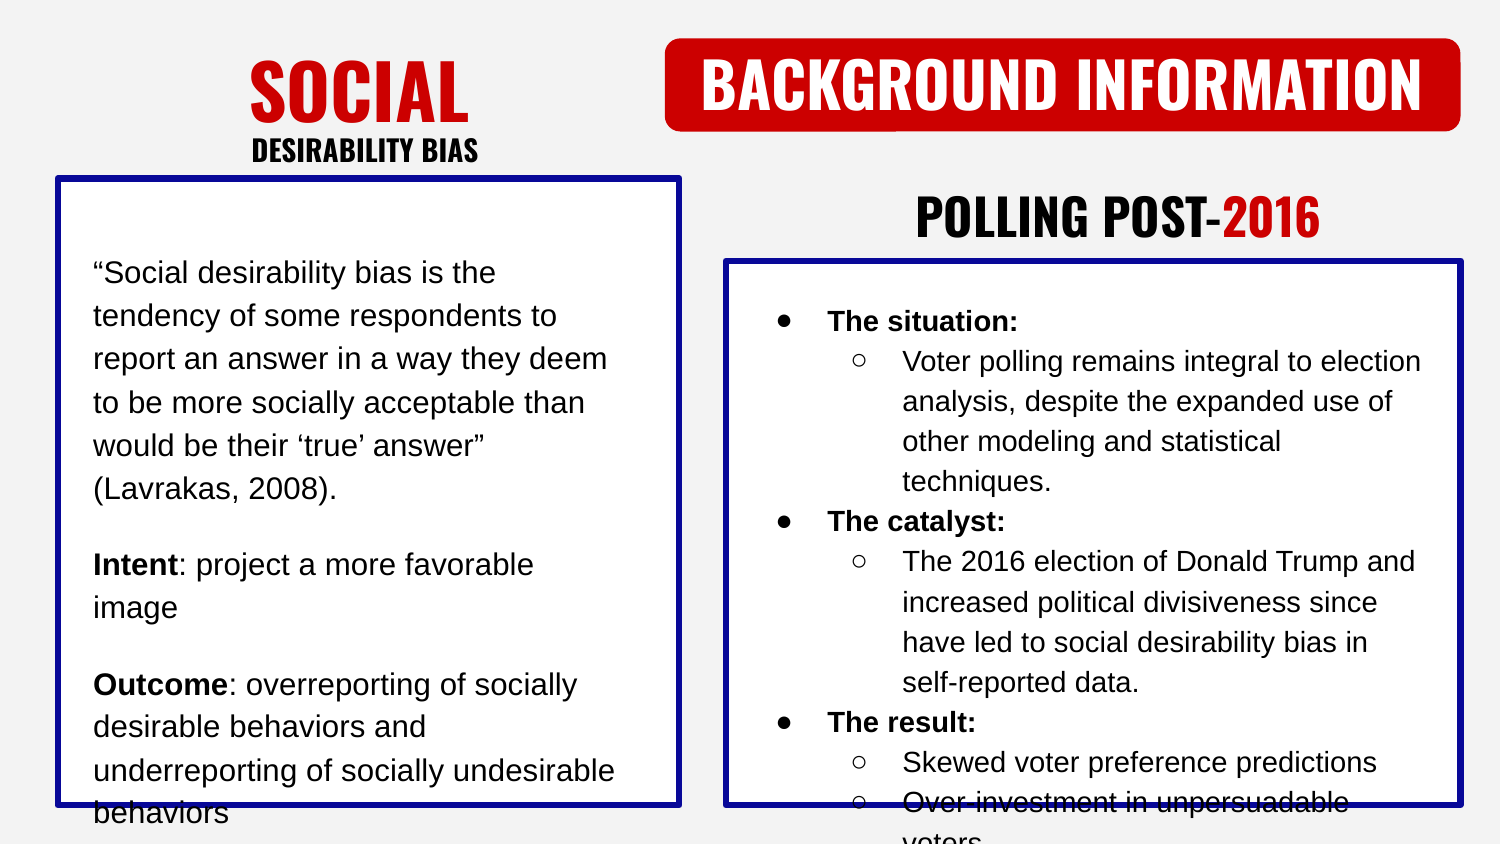

# SOCIAL
BACKGROUND INFORMATION
DESIRABILITY BIAS
POLLING POST-2016

“Social desirability bias is the tendency of some respondents to report an answer in a way they deem to be more socially acceptable than would be their ‘true’ answer” (Lavrakas, 2008).
Intent: project a more favorable image
Outcome: overreporting of socially desirable behaviors and underreporting of socially undesirable behaviors

The situation:
Voter polling remains integral to election analysis, despite the expanded use of other modeling and statistical techniques.
The catalyst:
The 2016 election of Donald Trump and increased political divisiveness since have led to social desirability bias in self-reported data.
The result:
Skewed voter preference predictions
Over-investment in unpersuadable voters